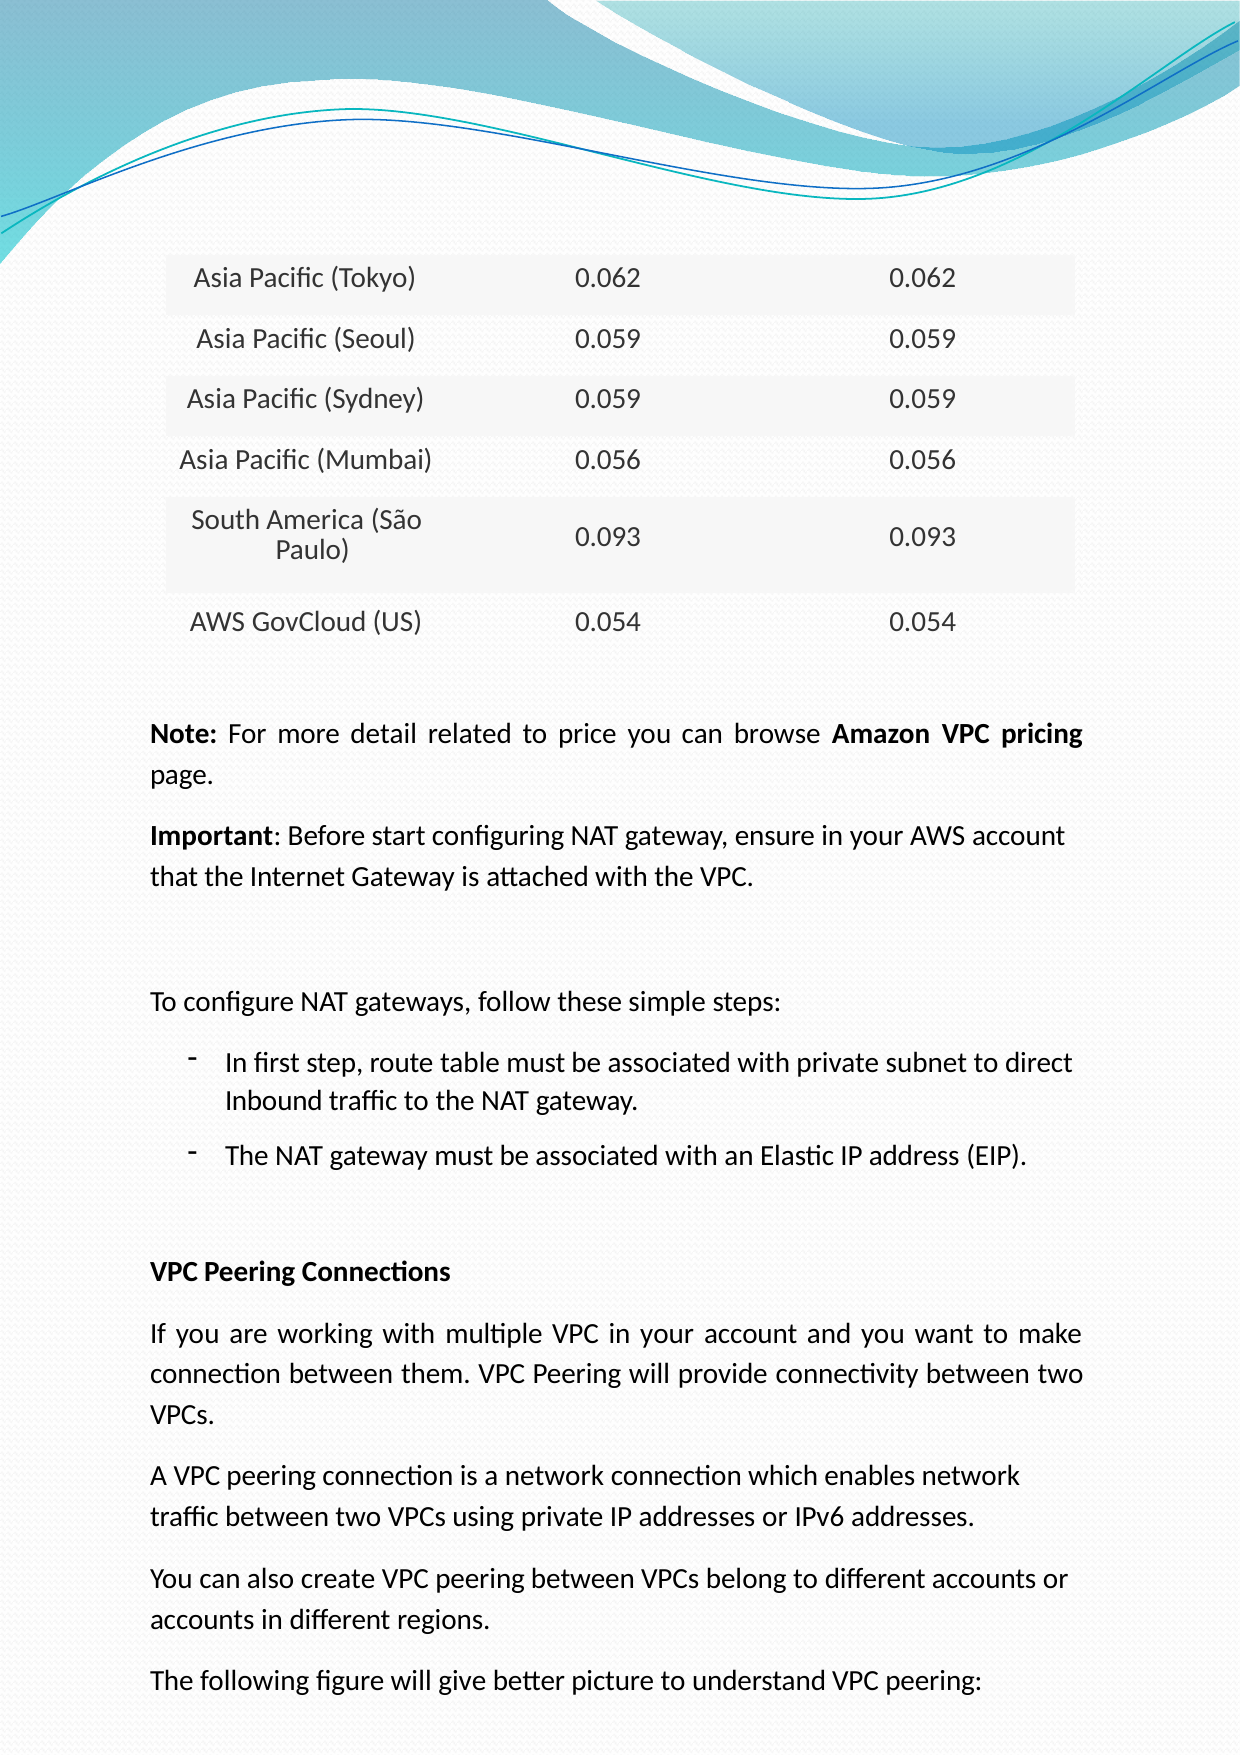

| Asia Pacific (Tokyo) | 0.062 | 0.062 |
| --- | --- | --- |
| Asia Pacific (Seoul) | 0.059 | 0.059 |
| Asia Pacific (Sydney) | 0.059 | 0.059 |
| Asia Pacific (Mumbai) | 0.056 | 0.056 |
| South America (São Paulo) | 0.093 | 0.093 |
| AWS GovCloud (US) | 0.054 | 0.054 |
Note: For more detail related to price you can browse Amazon VPC pricing
page.
Important: Before start configuring NAT gateway, ensure in your AWS account  that the Internet Gateway is attached with the VPC.
To configure NAT gateways, follow these simple steps:
In first step, route table must be associated with private subnet to direct  Inbound traffic to the NAT gateway.
The NAT gateway must be associated with an Elastic IP address (EIP).

VPC Peering Connections
If you are working with multiple VPC in your account and you want to make  connection between them. VPC Peering will provide connectivity between two  VPCs.
A VPC peering connection is a network connection which enables network  traffic between two VPCs using private IP addresses or IPv6 addresses.
You can also create VPC peering between VPCs belong to different accounts or  accounts in different regions.

The following figure will give better picture to understand VPC peering: